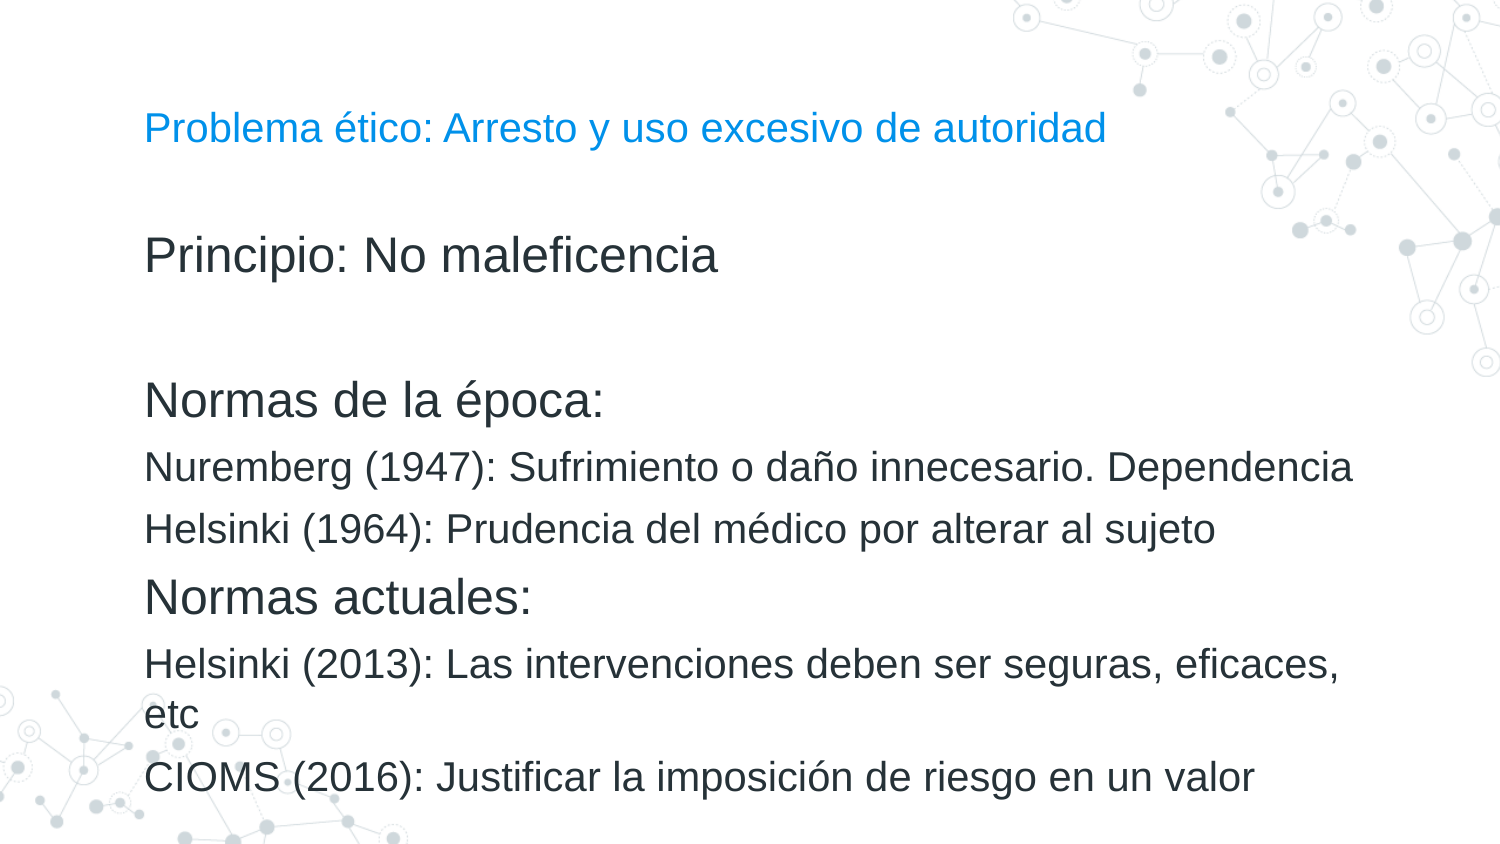

# Problema ético: Arresto y uso excesivo de autoridad
Principio: No maleficencia

Normas de la época:
Nuremberg (1947): Sufrimiento o daño innecesario. Dependencia
Helsinki (1964): Prudencia del médico por alterar al sujeto
Normas actuales:
Helsinki (2013): Las intervenciones deben ser seguras, eficaces, etc
CIOMS (2016): Justificar la imposición de riesgo en un valor